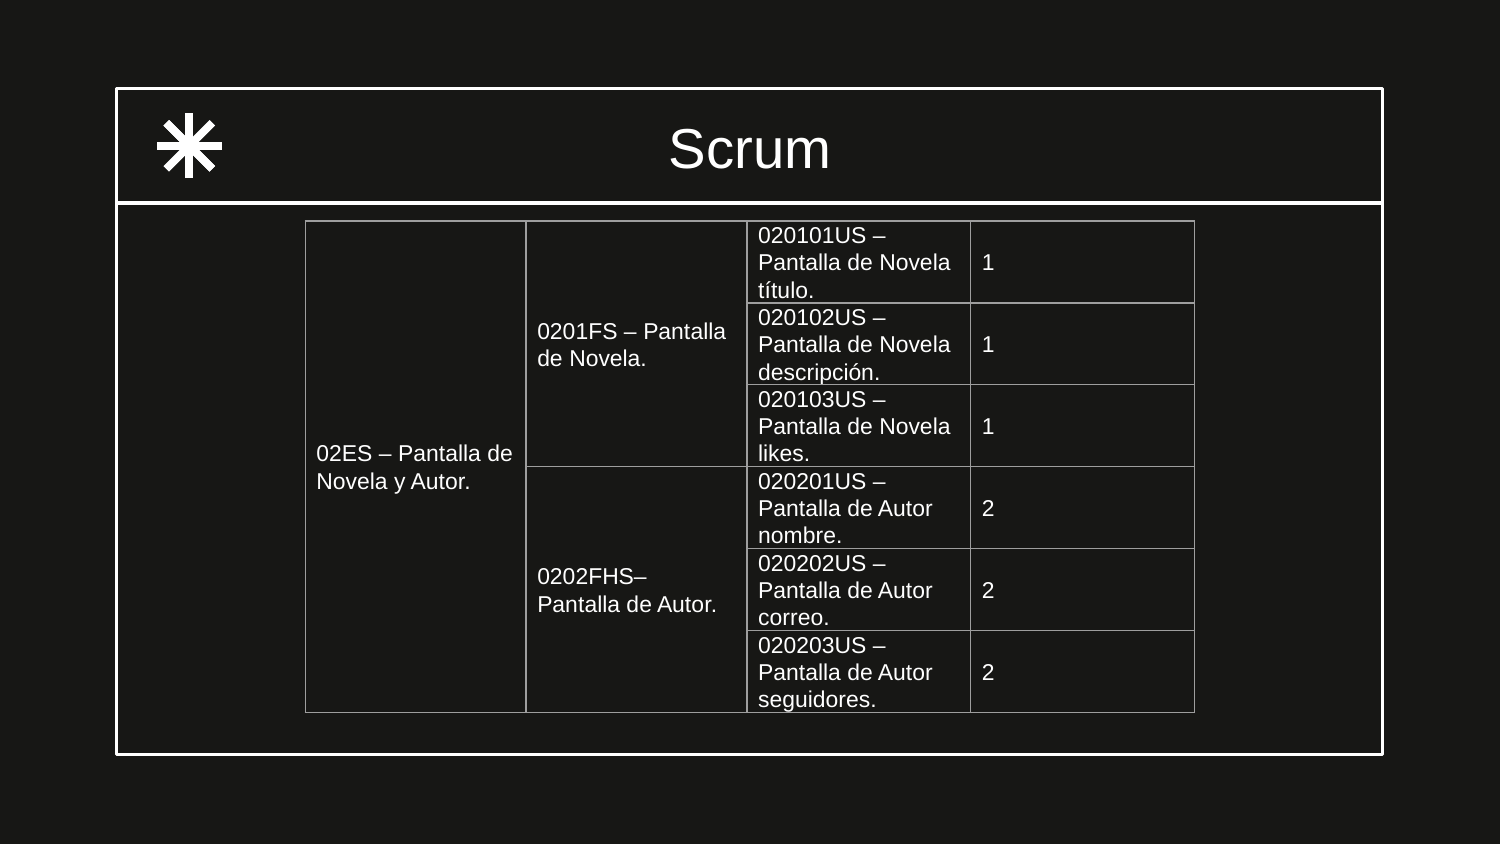

# Scrum

| 02ES – Pantalla de Novela y Autor. | 0201FS – Pantalla de Novela. | 020101US – Pantalla de Novela título. | 1 |
| --- | --- | --- | --- |
|  |  | 020102US – Pantalla de Novela descripción. | 1 |
|  |  | 020103US – Pantalla de Novela likes. | 1 |
|  | 0202FHS– Pantalla de Autor. | 020201US – Pantalla de Autor nombre. | 2 |
|  |  | 020202US – Pantalla de Autor correo. | 2 |
|  |  | 020203US – Pantalla de Autor seguidores. | 2 |